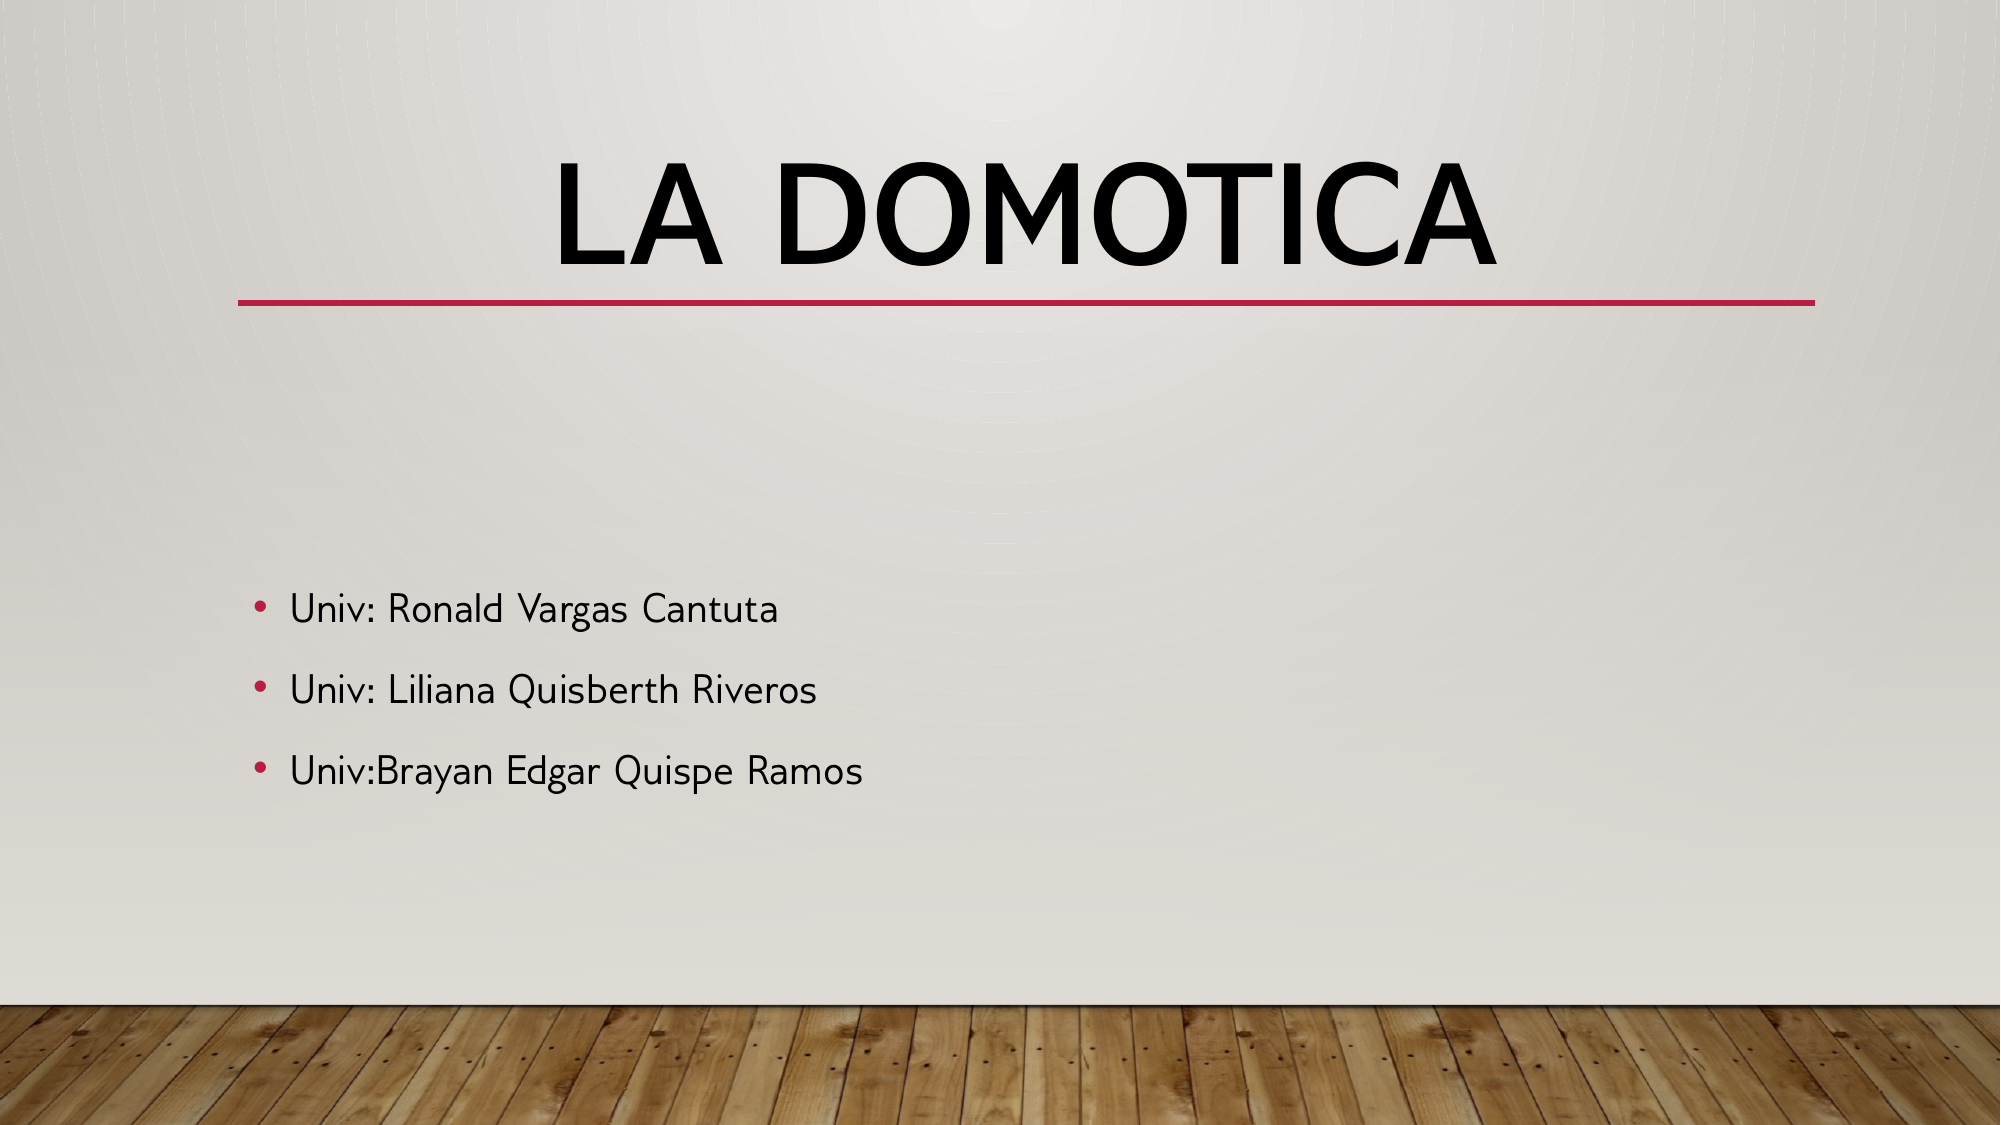

# La DOMOTICA

Univ: Ronald Vargas Cantuta
Univ: Liliana Quisberth Riveros
Univ:Brayan Edgar Quispe Ramos